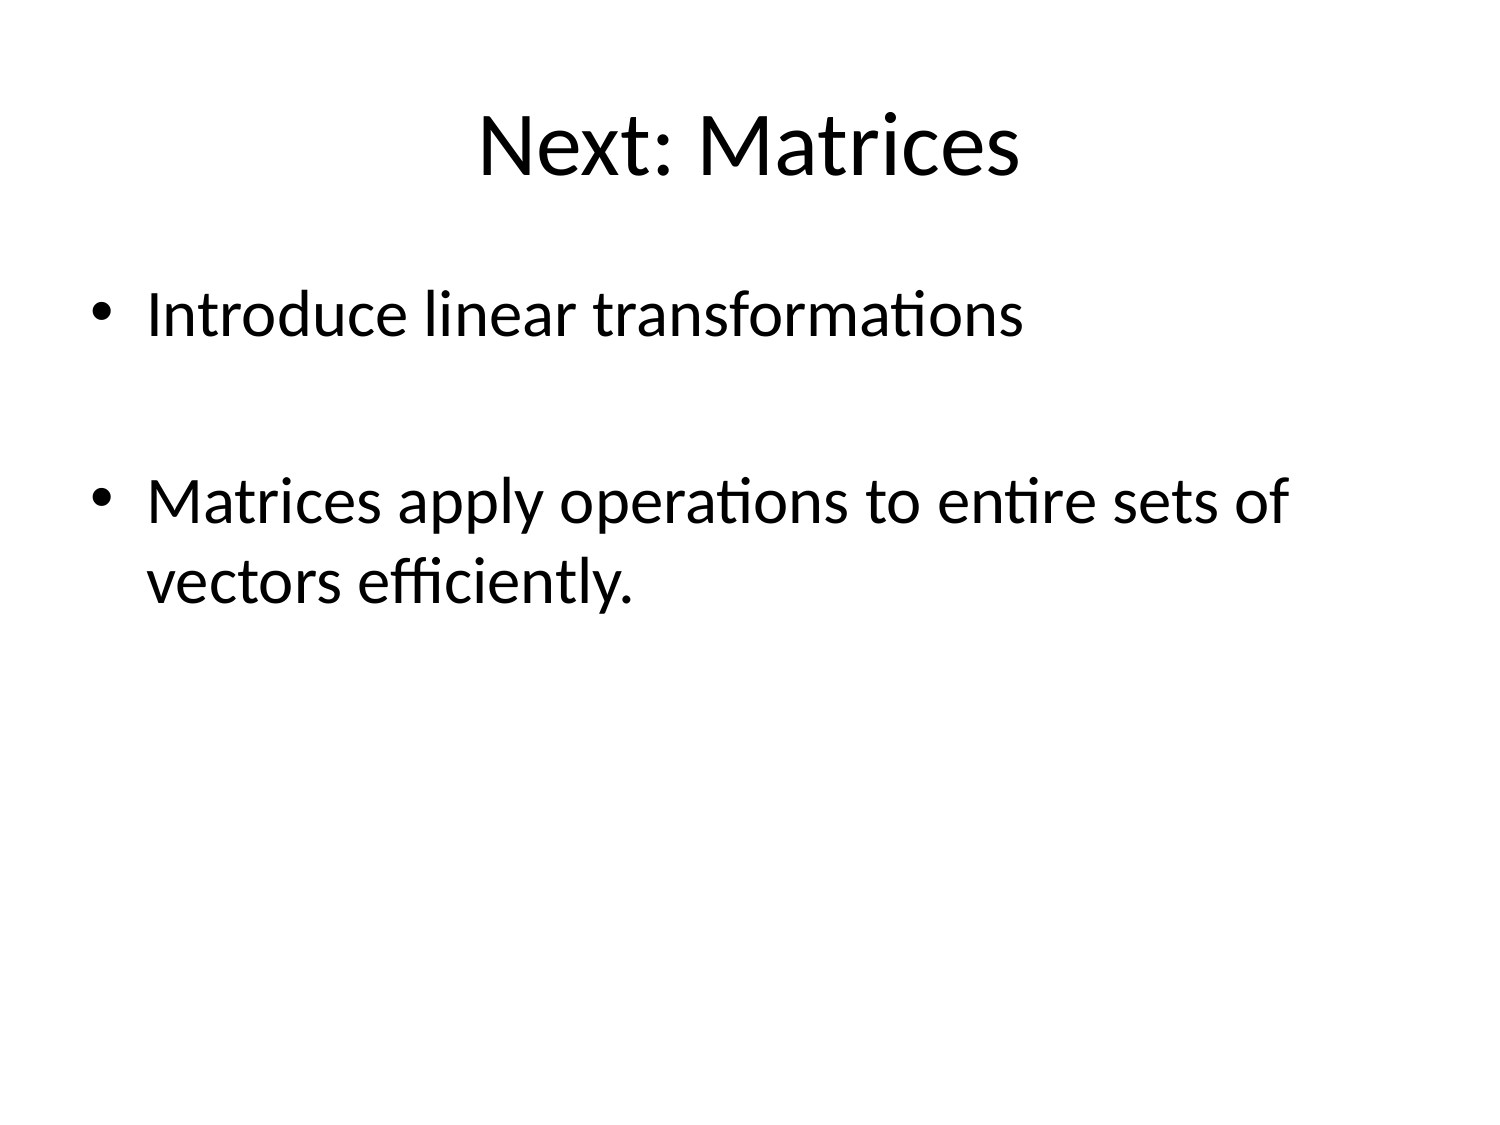

# Next: Matrices
Introduce linear transformations

Matrices apply operations to entire sets of vectors efficiently.